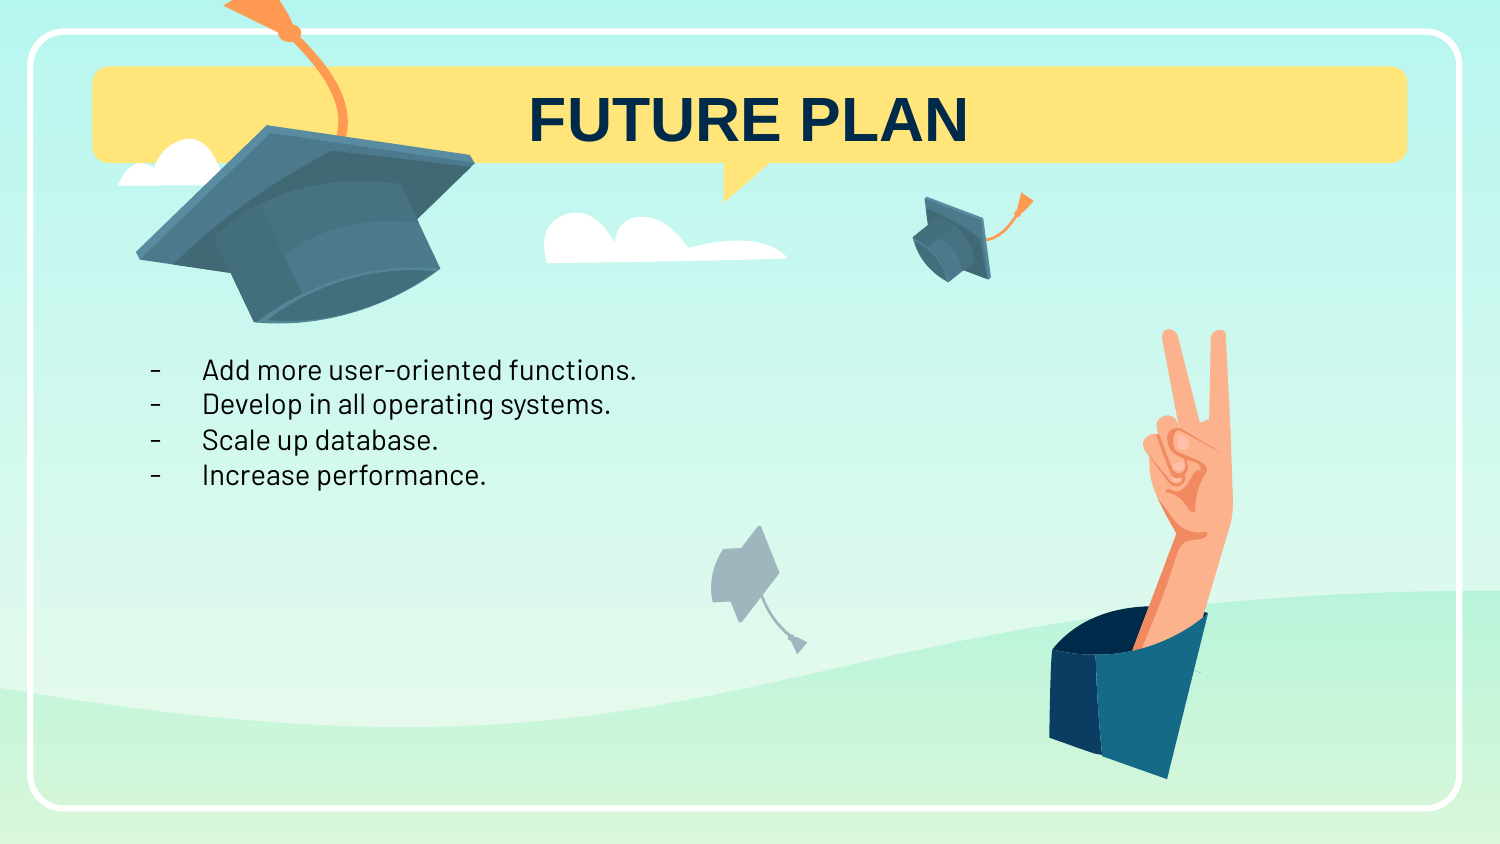

# FUTURE PLAN

Add more user-oriented functions.
Develop in all operating systems.
Scale up database.
Increase performance.